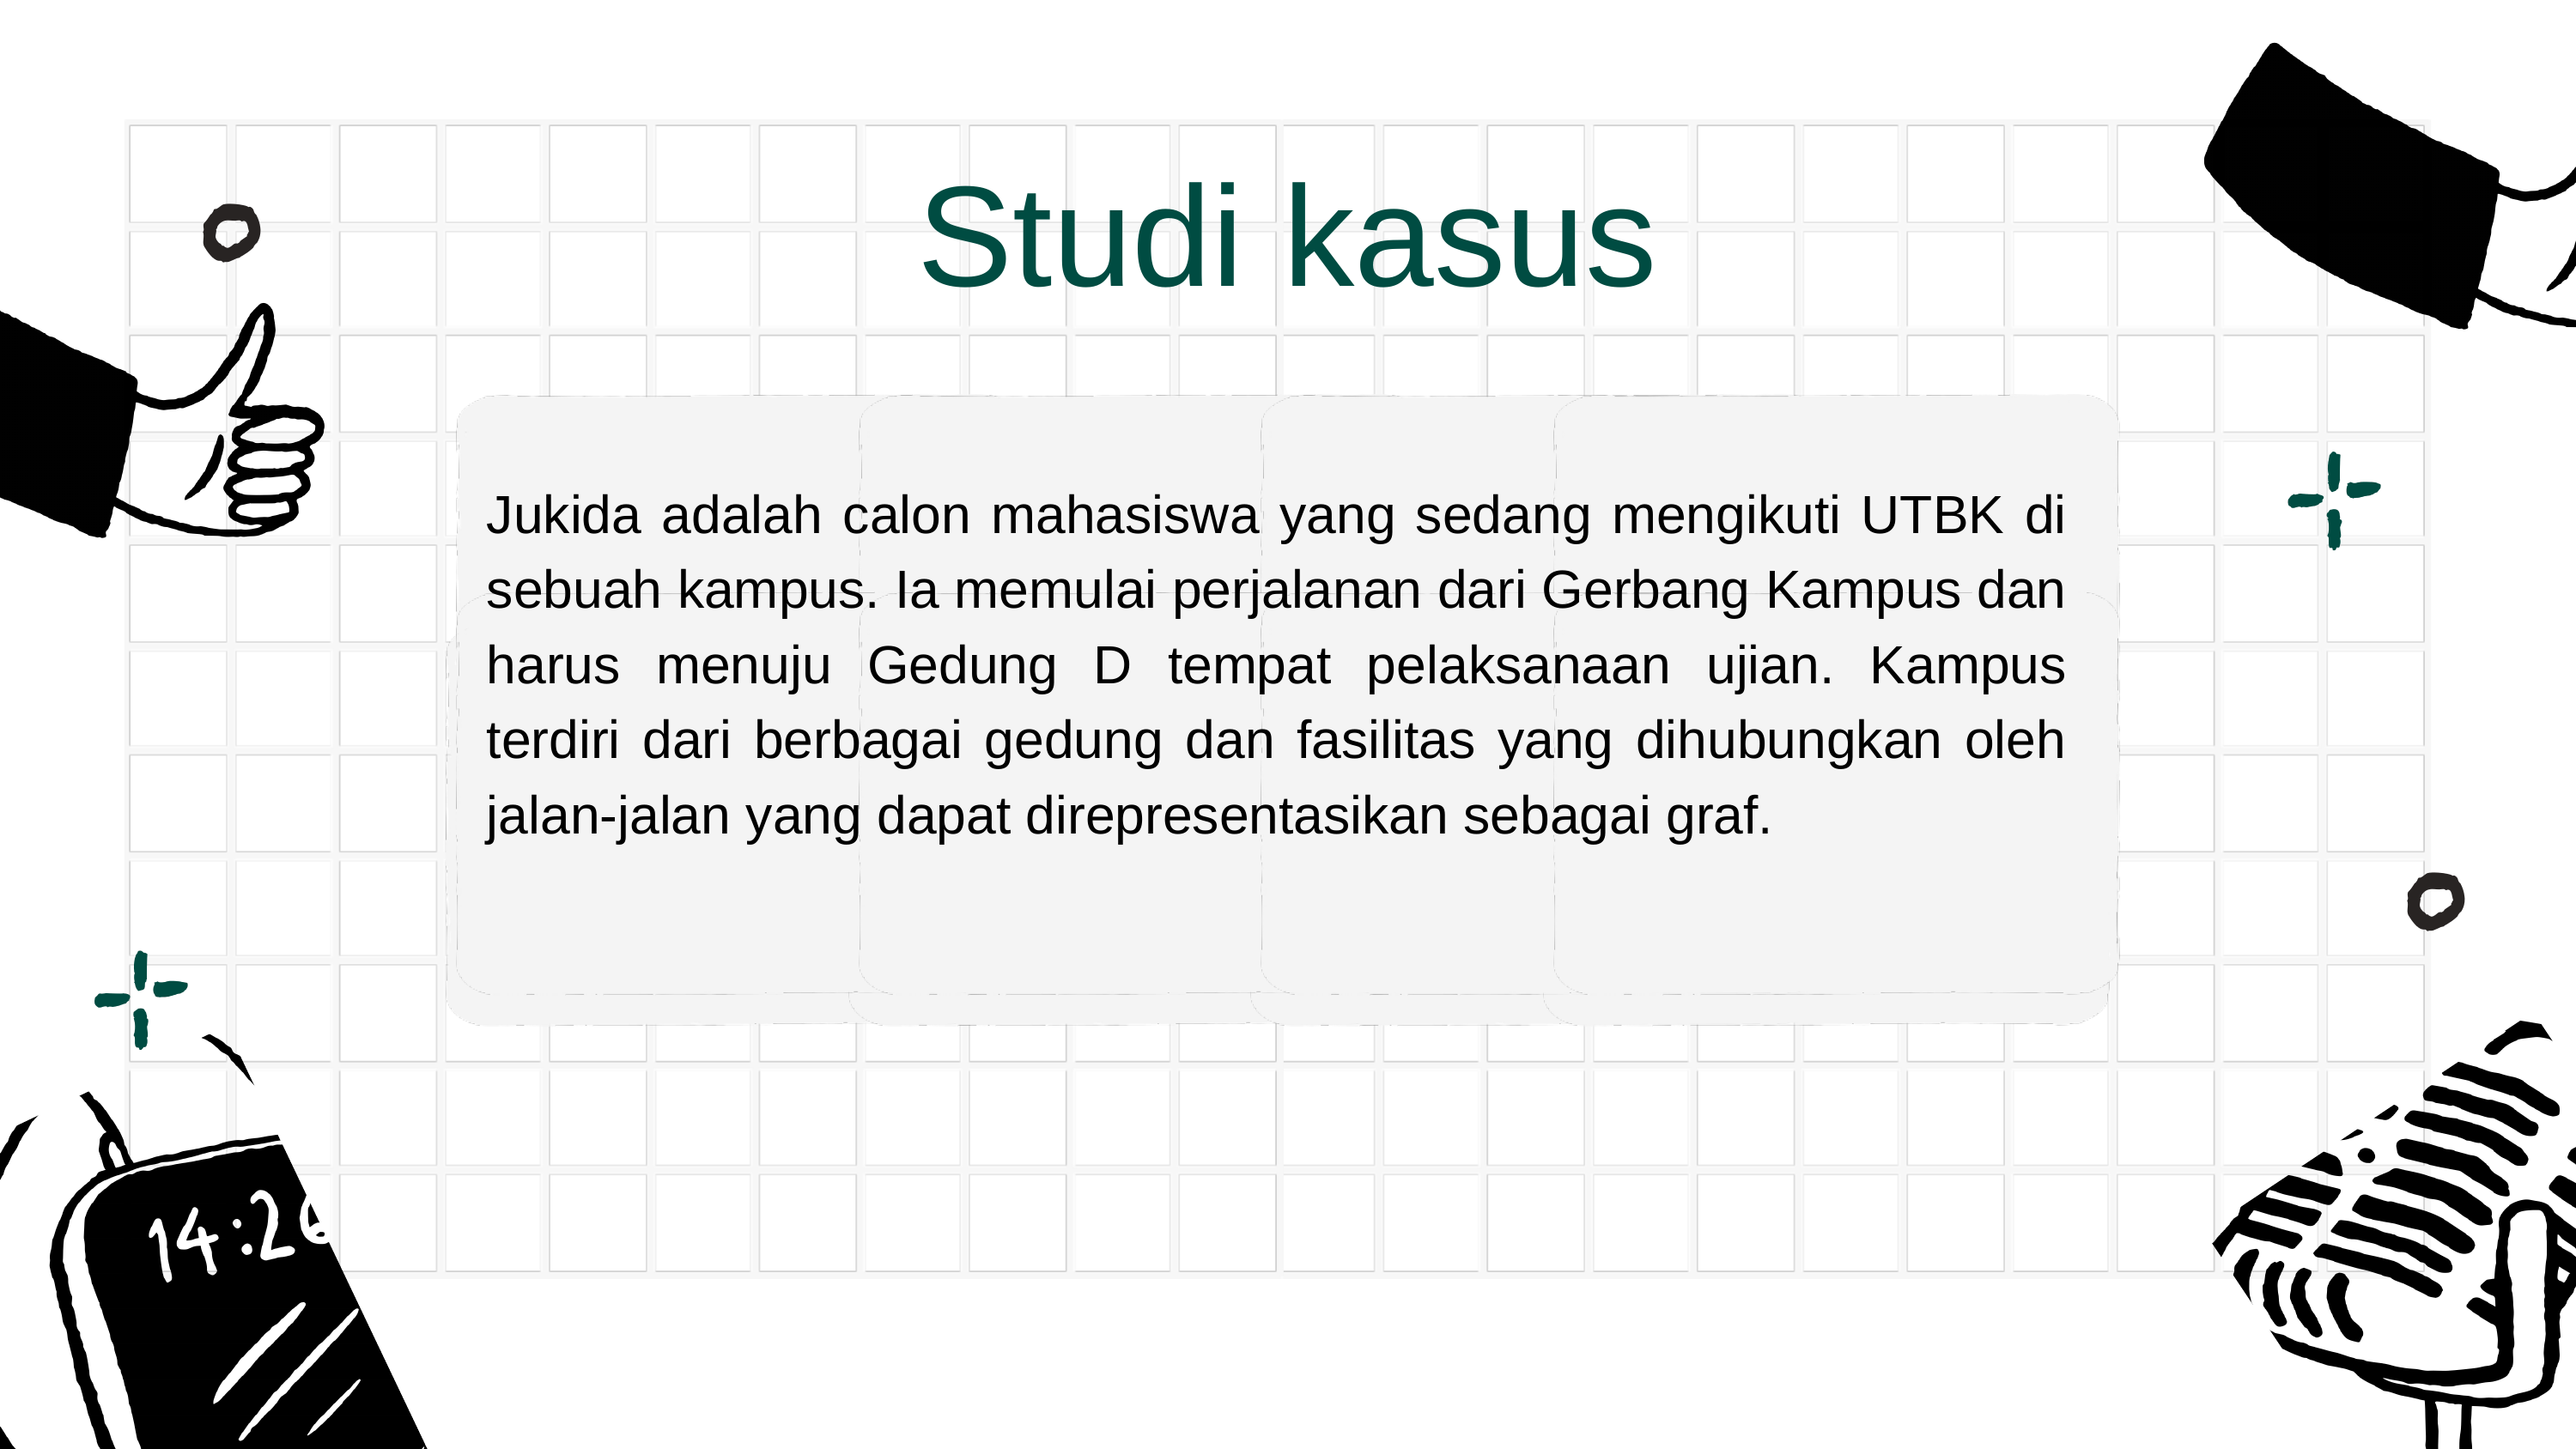

Studi kasus

Jukida adalah calon mahasiswa yang sedang mengikuti UTBK di sebuah kampus. Ia memulai perjalanan dari Gerbang Kampus dan harus menuju Gedung D tempat pelaksanaan ujian. Kampus terdiri dari berbagai gedung dan fasilitas yang dihubungkan oleh jalan-jalan yang dapat direpresentasikan sebagai graf.